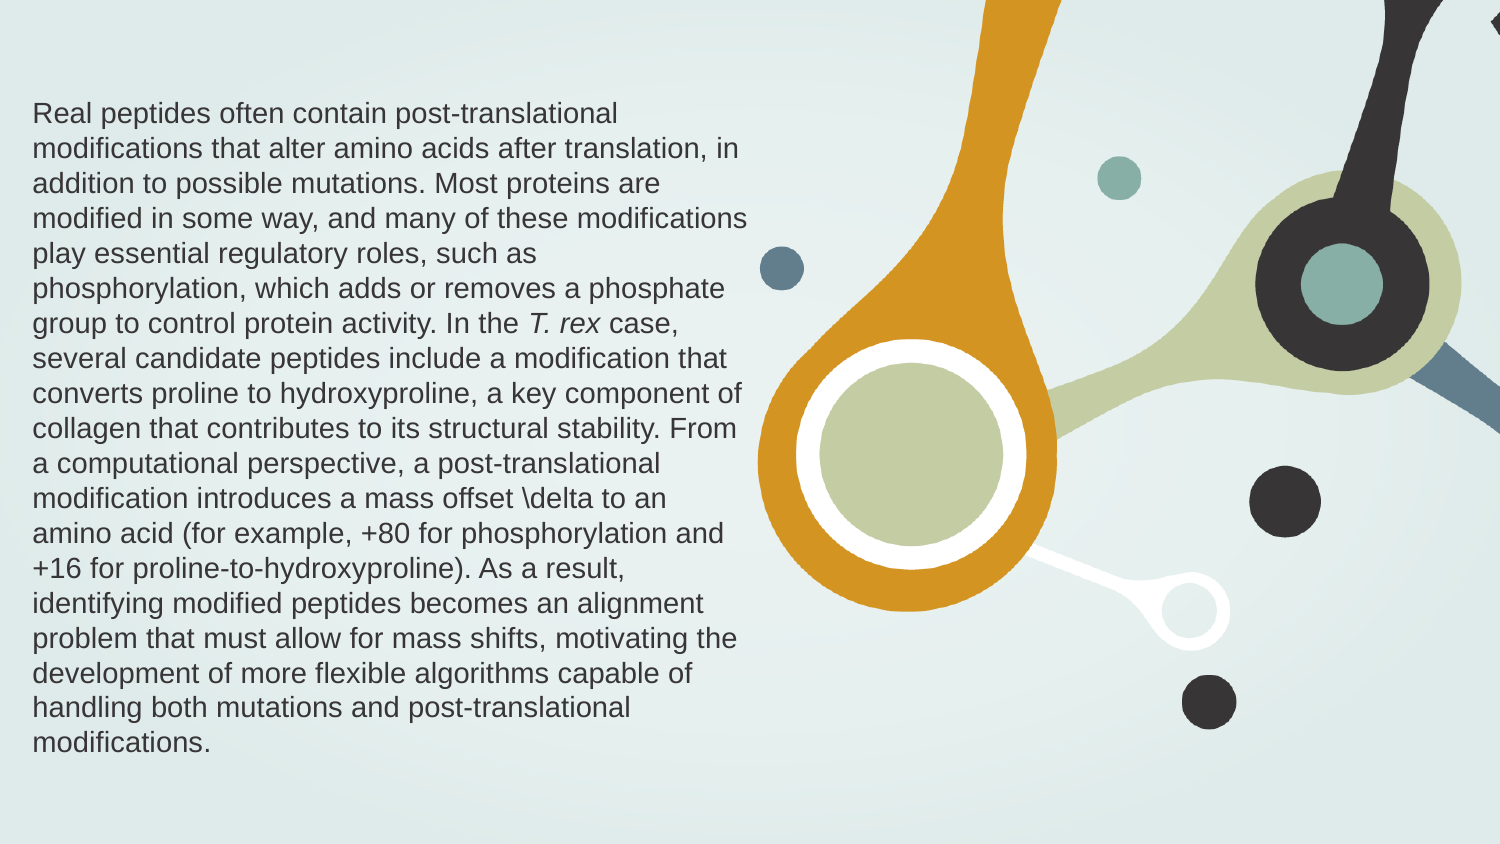

Real peptides often contain post-translational modifications that alter amino acids after translation, in addition to possible mutations. Most proteins are modified in some way, and many of these modifications play essential regulatory roles, such as phosphorylation, which adds or removes a phosphate group to control protein activity. In the T. rex case, several candidate peptides include a modification that converts proline to hydroxyproline, a key component of collagen that contributes to its structural stability. From a computational perspective, a post-translational modification introduces a mass offset \delta to an amino acid (for example, +80 for phosphorylation and +16 for proline-to-hydroxyproline). As a result, identifying modified peptides becomes an alignment problem that must allow for mass shifts, motivating the development of more flexible algorithms capable of handling both mutations and post-translational modifications.